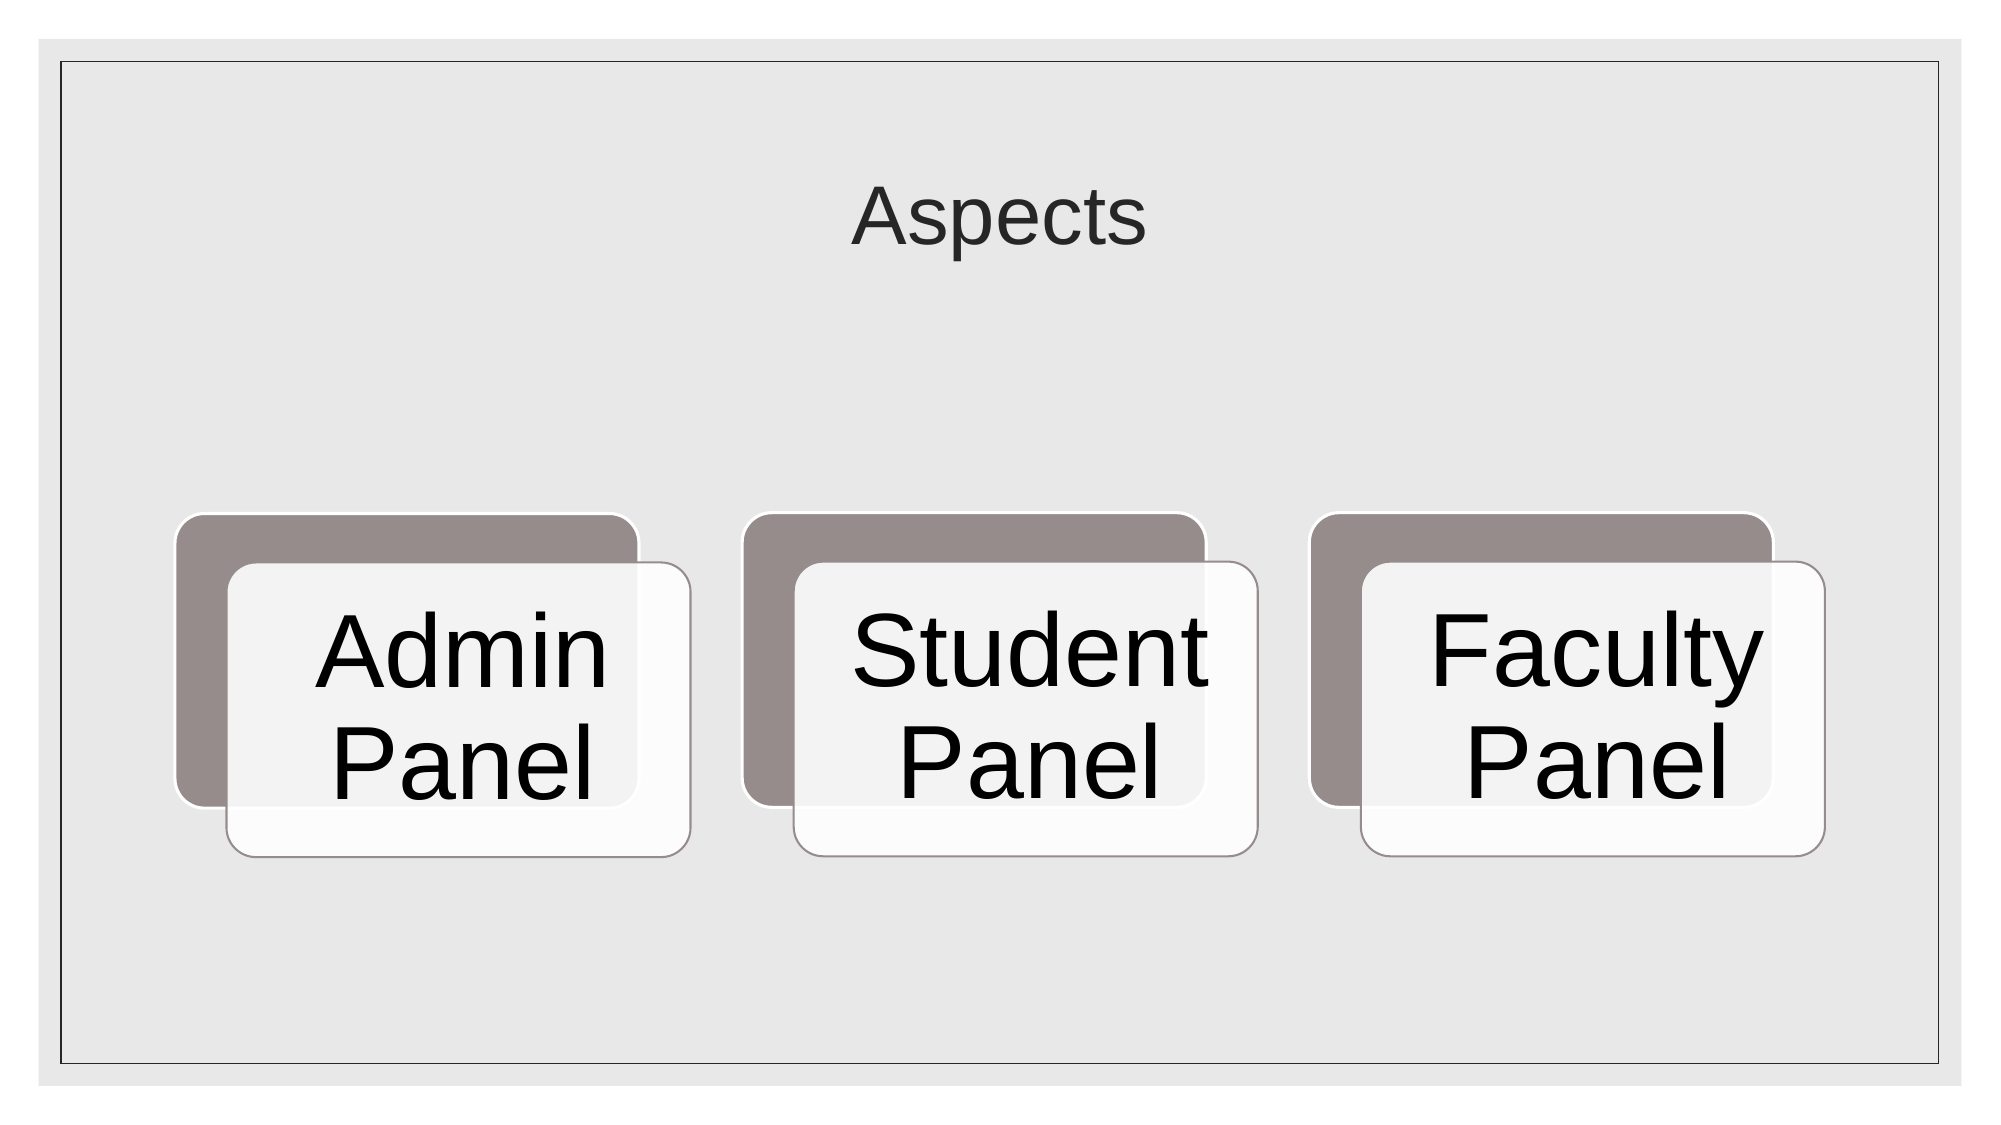

# Aspects
Admin Panel
Student Panel
Faculty Panel